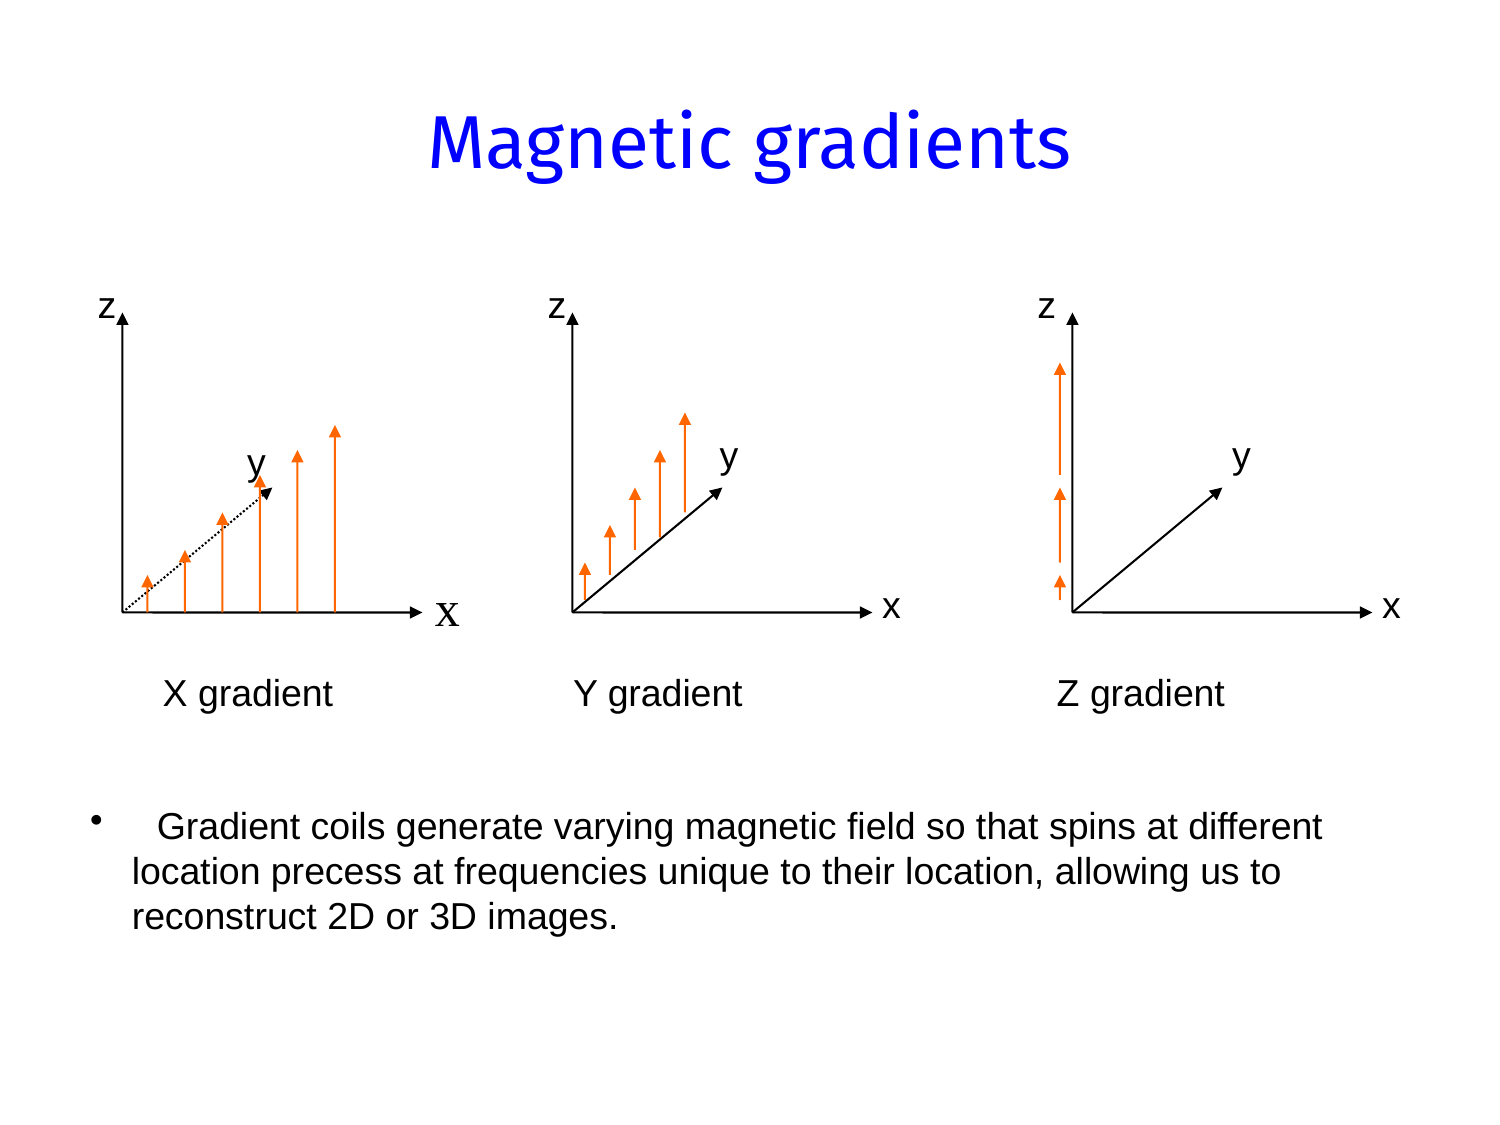

Magnetic gradients
z
z
z

y
y

y

x
x
x

X gradient                       Y gradient                              Z gradient
   Gradient coils generate varying magnetic field so that spins at different
    location precess at frequencies unique to their location, allowing us to
    reconstruct 2D or 3D images.